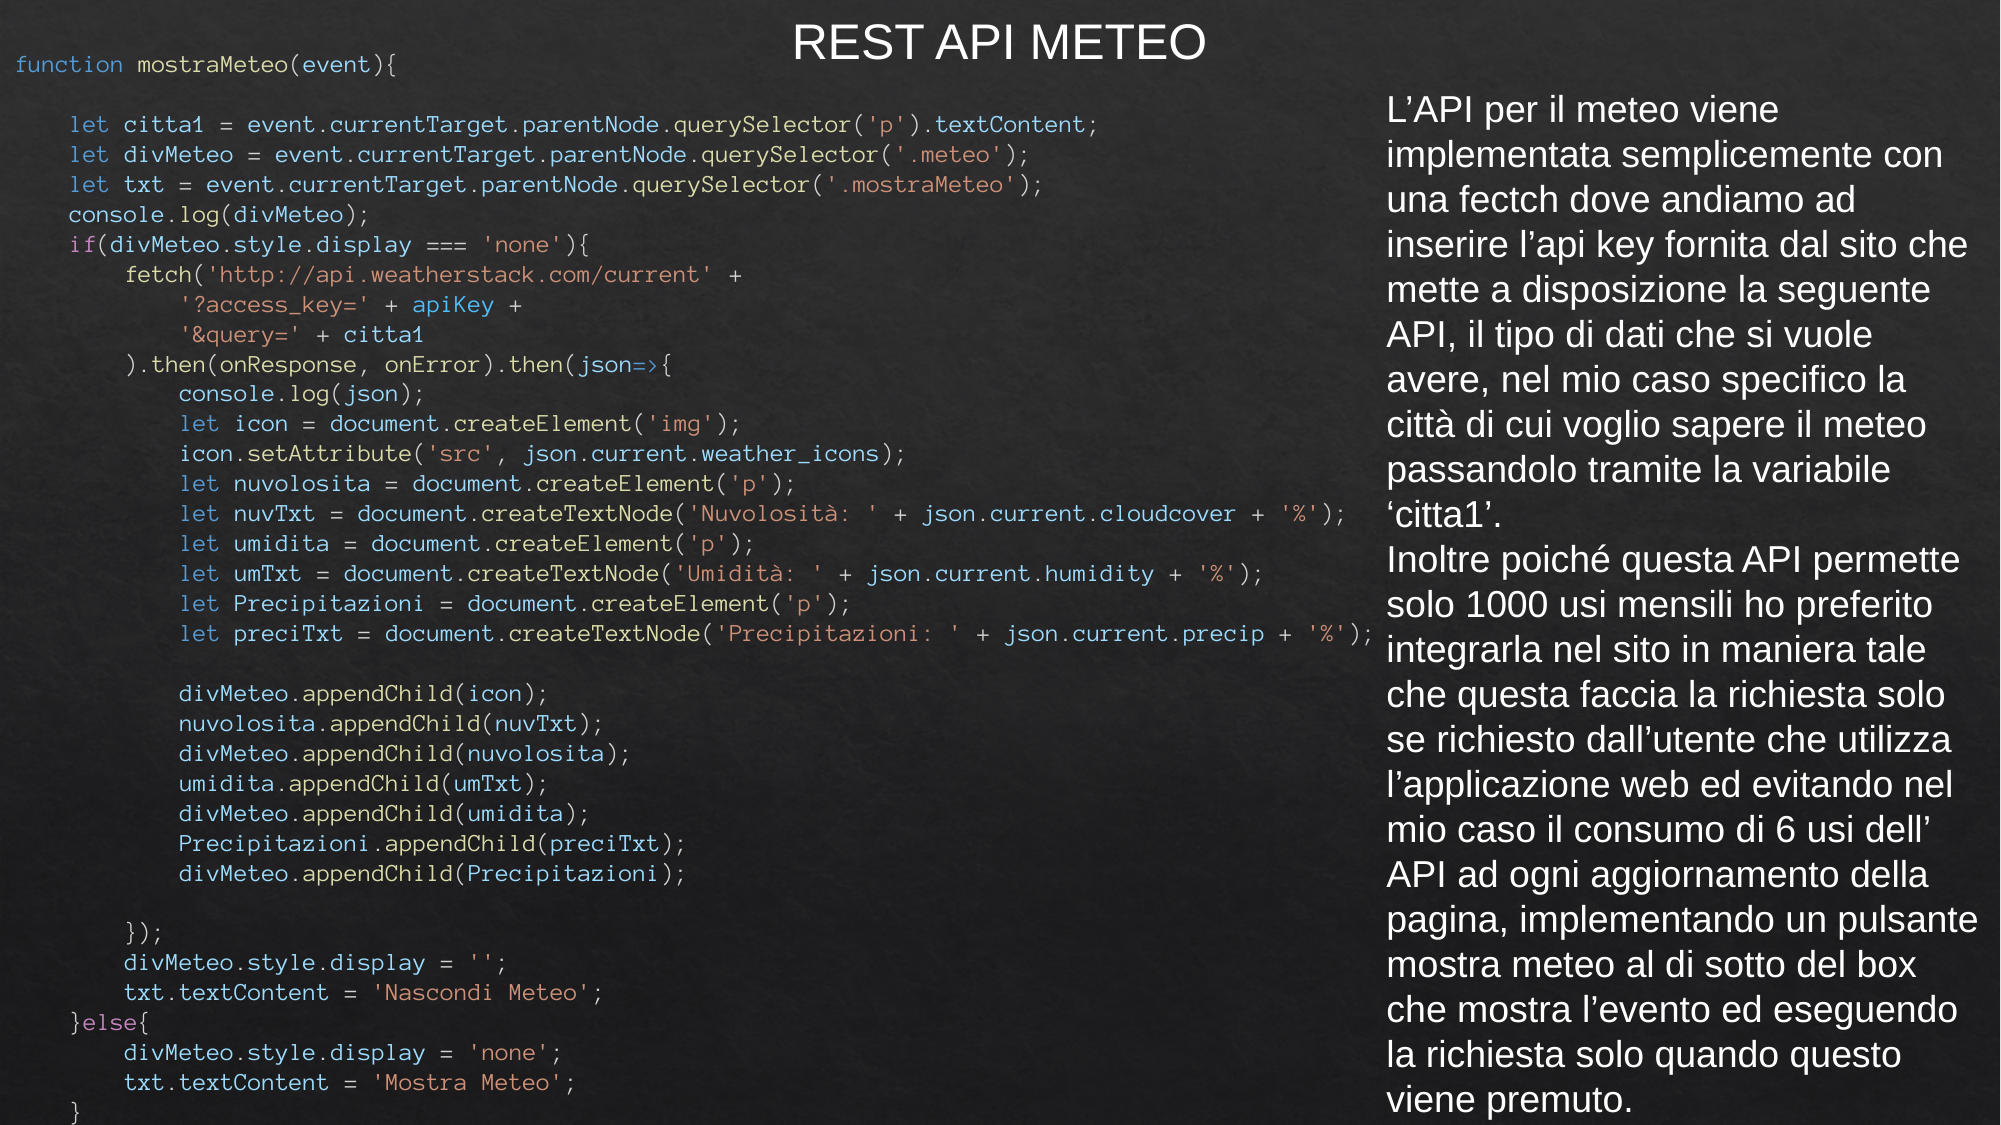

REST API METEO
function mostraMeteo(event){

    let citta1 = event.currentTarget.parentNode.querySelector('p').textContent;
    let divMeteo = event.currentTarget.parentNode.querySelector('.meteo');
    let txt = event.currentTarget.parentNode.querySelector('.mostraMeteo');
    console.log(divMeteo);
    if(divMeteo.style.display === 'none'){
        fetch('http://api.weatherstack.com/current' +
            '?access_key=' + apiKey +
            '&query=' + citta1
        ).then(onResponse, onError).then(json=>{
            console.log(json);
            let icon = document.createElement('img');
            icon.setAttribute('src', json.current.weather_icons);
            let nuvolosita = document.createElement('p');
            let nuvTxt = document.createTextNode('Nuvolosità: ' + json.current.cloudcover + '%');
            let umidita = document.createElement('p');
            let umTxt = document.createTextNode('Umidità: ' + json.current.humidity + '%');
            let Precipitazioni = document.createElement('p');
            let preciTxt = document.createTextNode('Precipitazioni: ' + json.current.precip + '%');
            divMeteo.appendChild(icon);
            nuvolosita.appendChild(nuvTxt);
            divMeteo.appendChild(nuvolosita);
            umidita.appendChild(umTxt);
            divMeteo.appendChild(umidita);
            Precipitazioni.appendChild(preciTxt);
            divMeteo.appendChild(Precipitazioni);
        });
        divMeteo.style.display = '';
        txt.textContent = 'Nascondi Meteo';
    }else{
        divMeteo.style.display = 'none';
        txt.textContent = 'Mostra Meteo';
    }

}
L’API per il meteo viene implementata semplicemente con una fectch dove andiamo ad inserire l’api key fornita dal sito che mette a disposizione la seguente API, il tipo di dati che si vuole avere, nel mio caso specifico la città di cui voglio sapere il meteo passandolo tramite la variabile ‘citta1’.
Inoltre poiché questa API permette solo 1000 usi mensili ho preferito integrarla nel sito in maniera tale che questa faccia la richiesta solo se richiesto dall’utente che utilizza l’applicazione web ed evitando nel mio caso il consumo di 6 usi dell’ API ad ogni aggiornamento della pagina, implementando un pulsante mostra meteo al di sotto del box che mostra l’evento ed eseguendo la richiesta solo quando questo viene premuto.